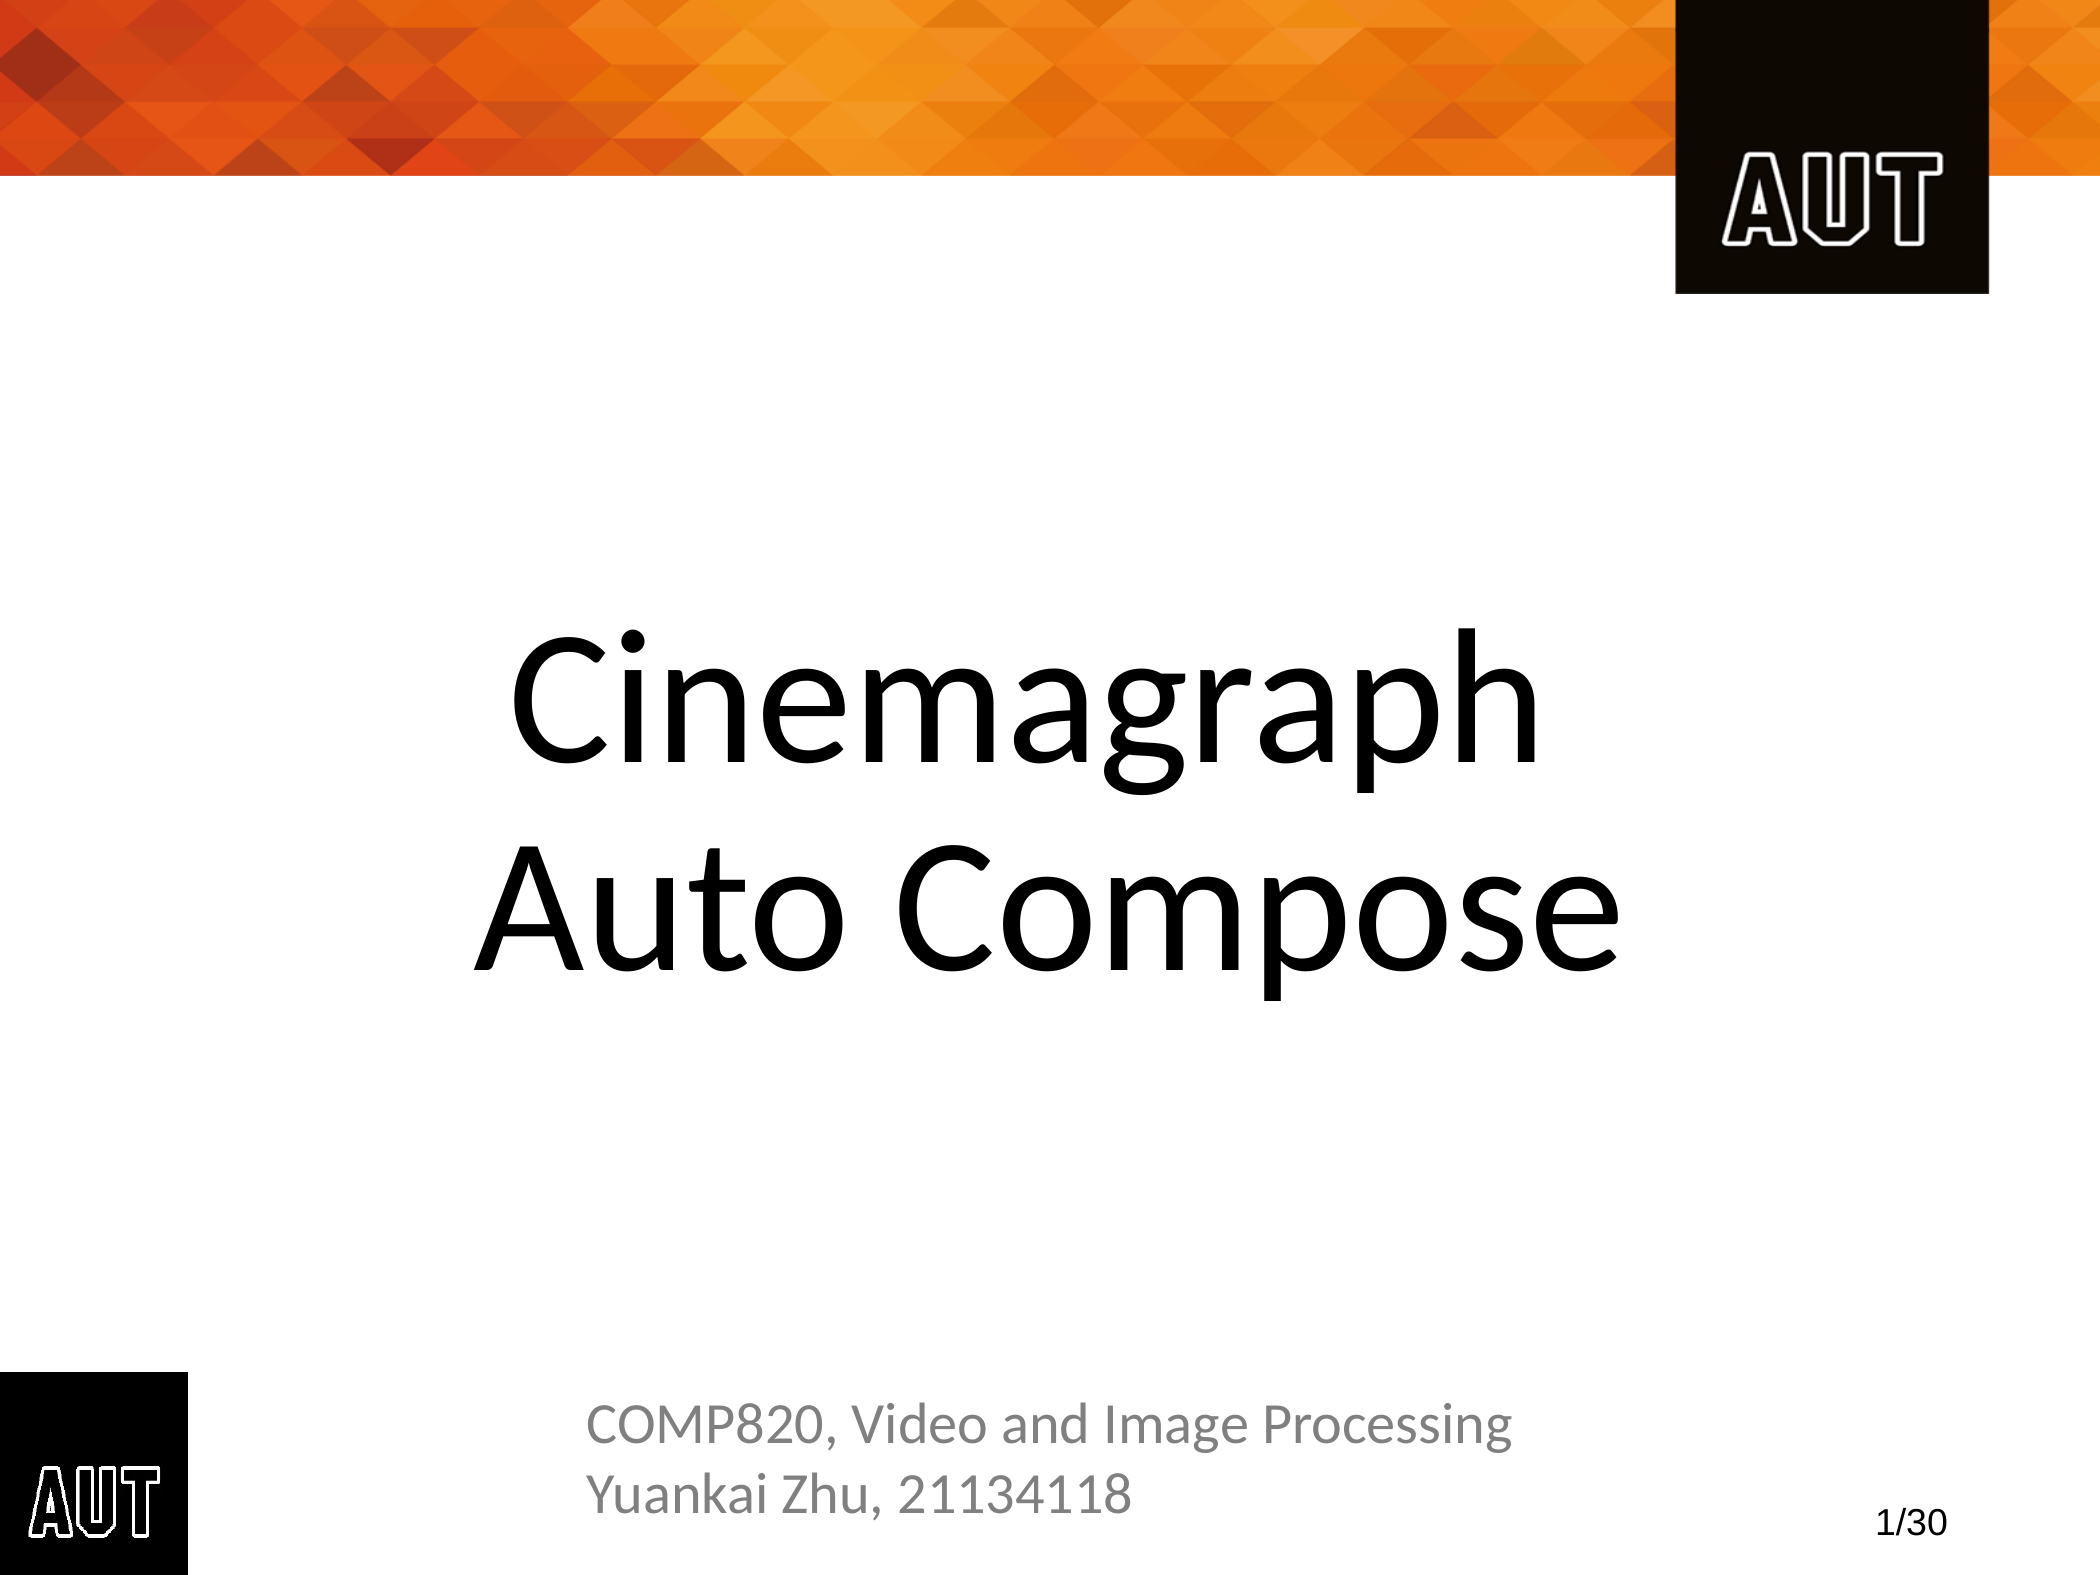

# Cinemagraph Auto Compose
COMP820, Video and Image Processing
Yuankai Zhu, 21134118